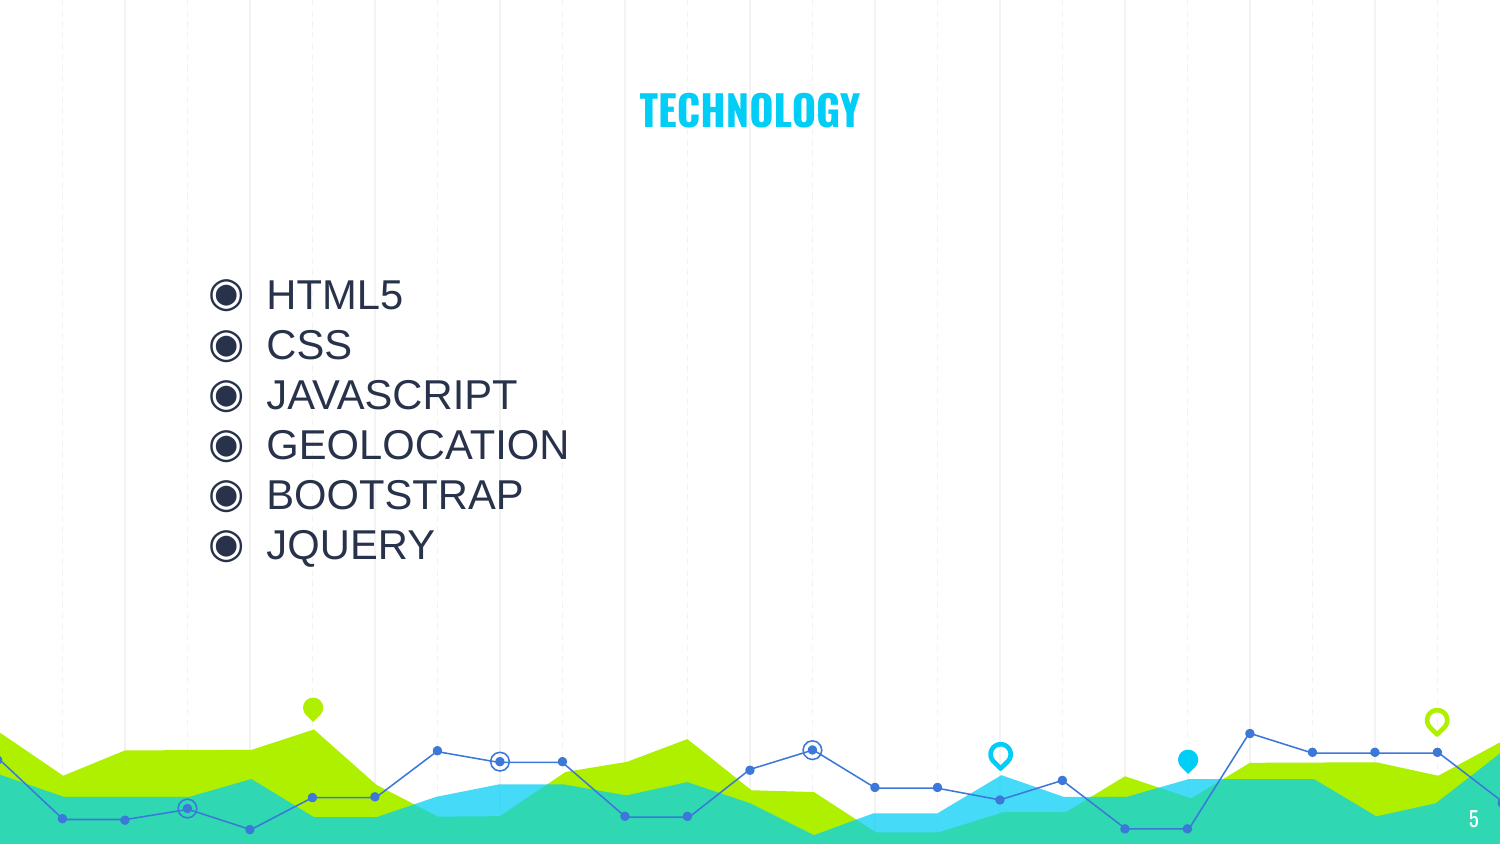

# TECHNOLOGY
HTML5
CSS
JAVASCRIPT
GEOLOCATION
BOOTSTRAP
JQUERY
5